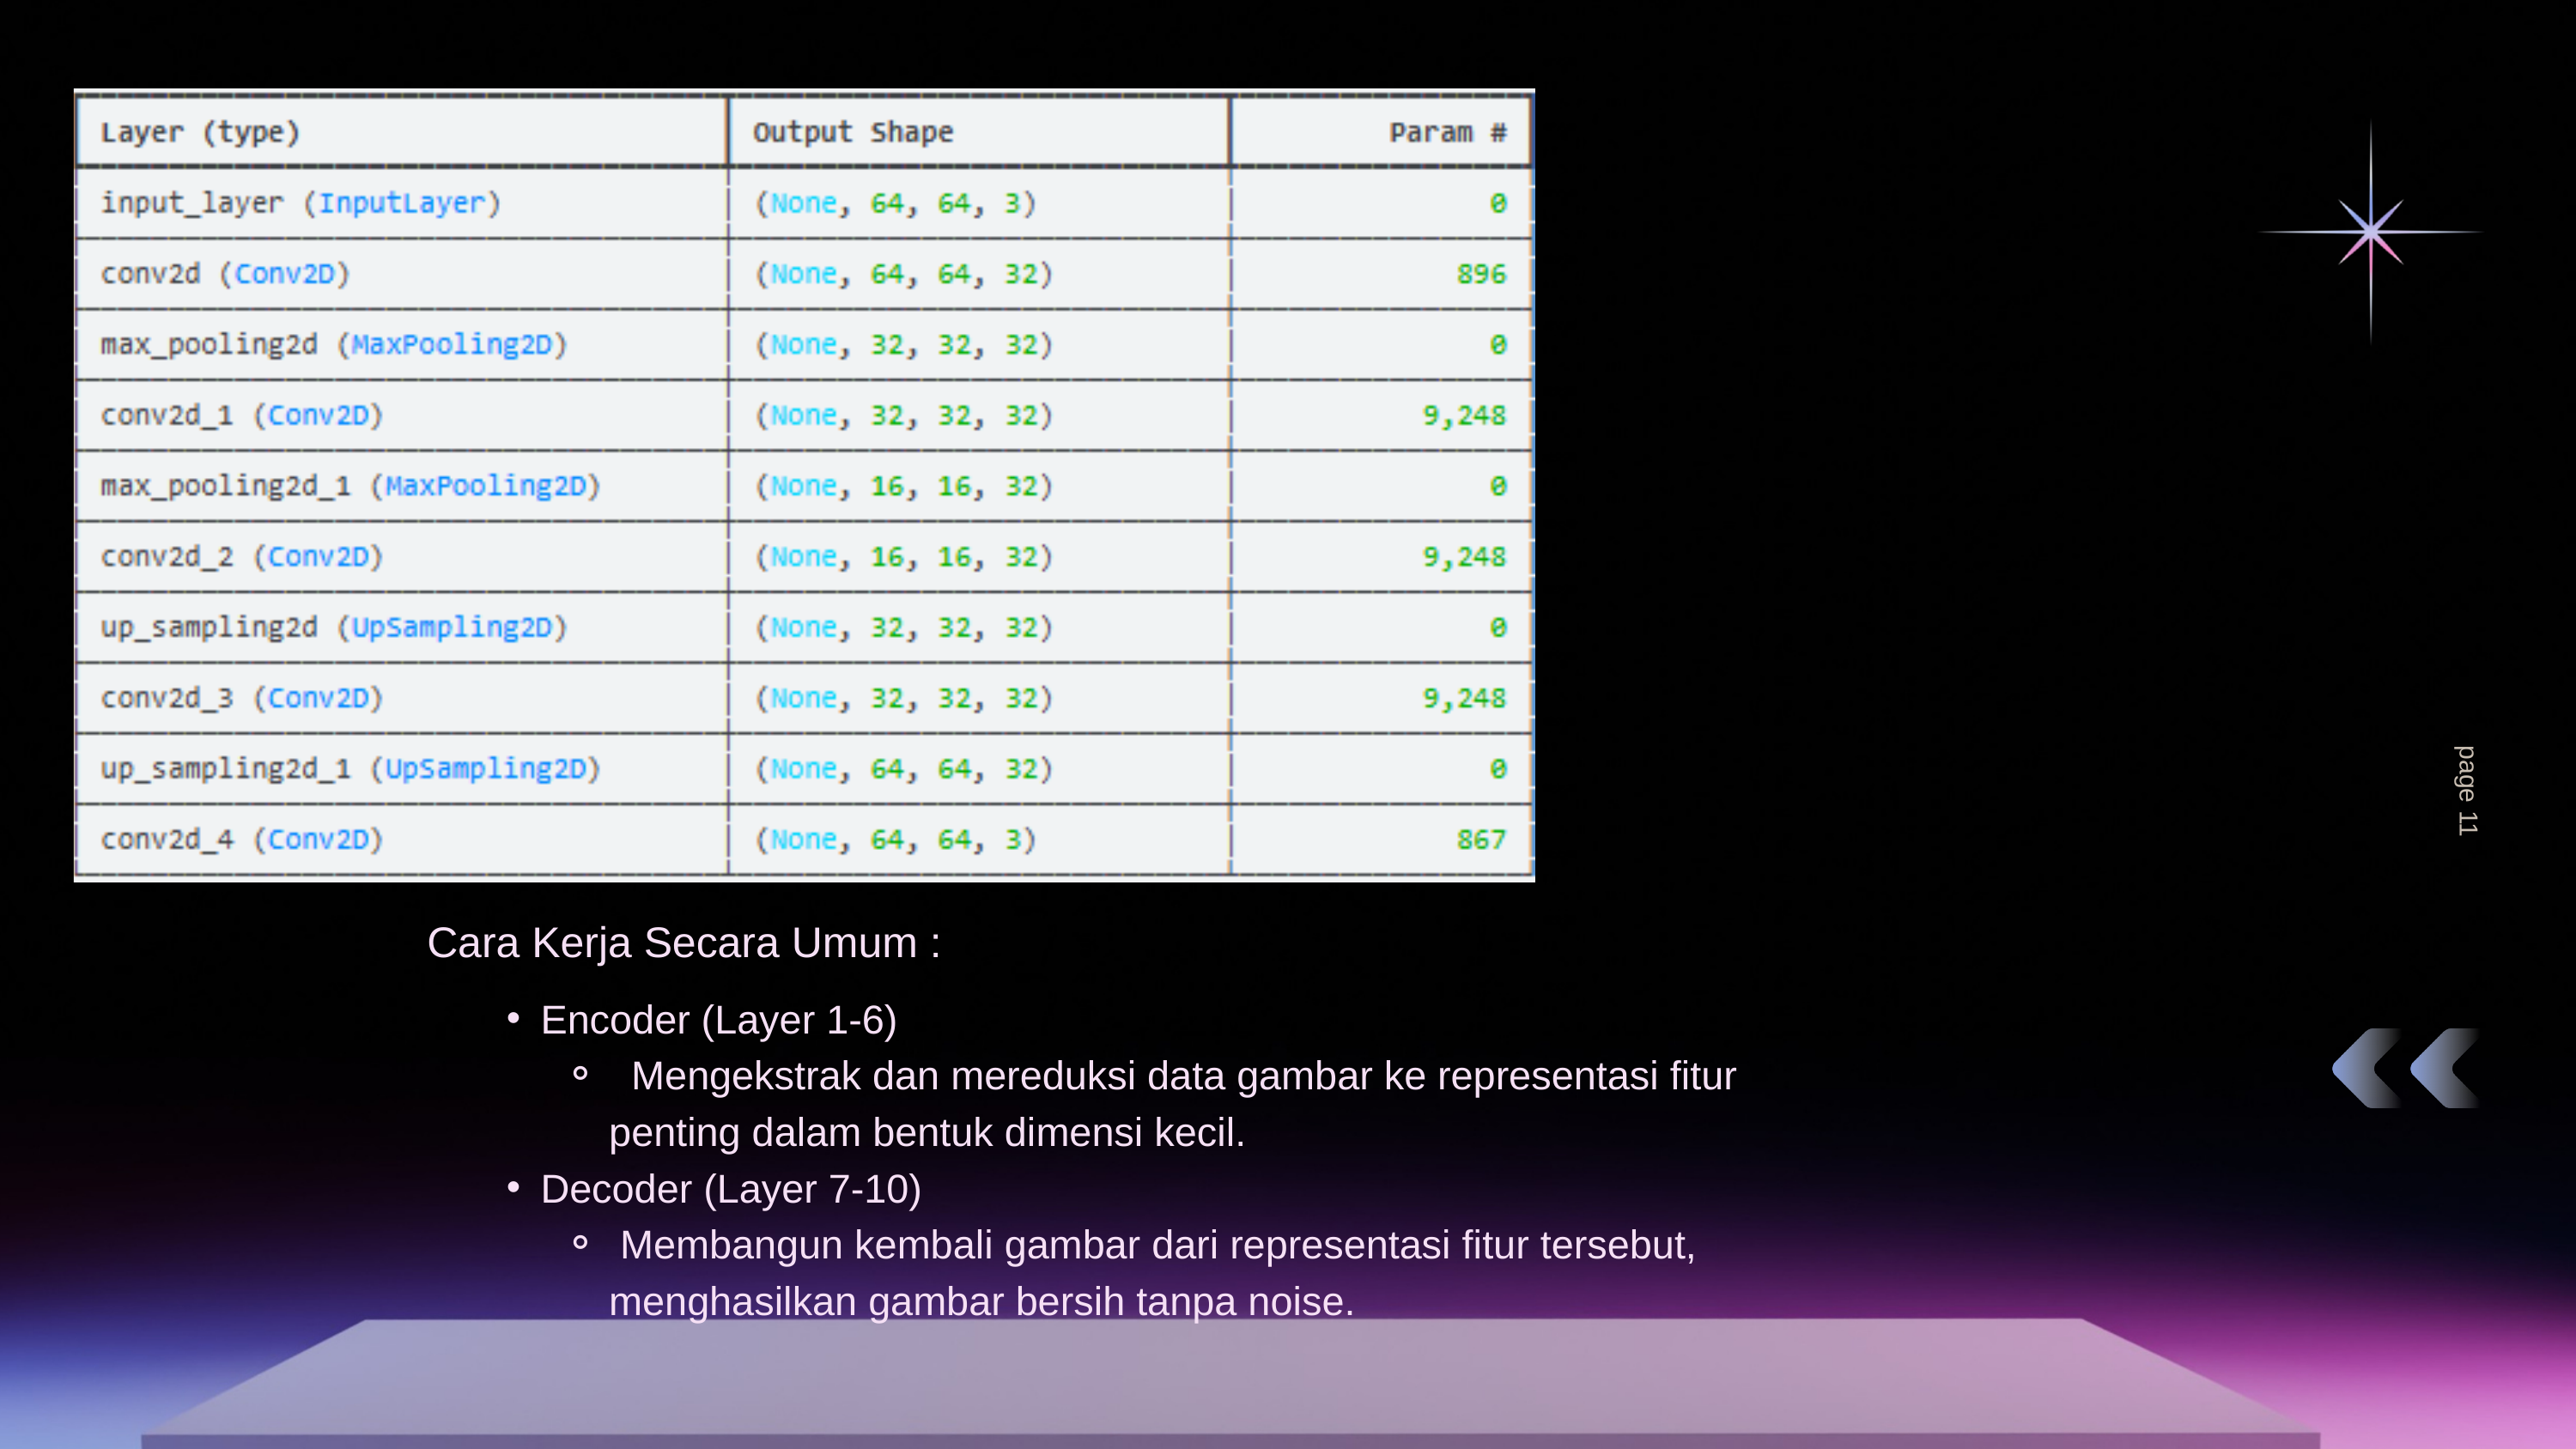

page 11
Cara Kerja Secara Umum :
Encoder (Layer 1-6)
  Mengekstrak dan mereduksi data gambar ke representasi fitur penting dalam bentuk dimensi kecil.
Decoder (Layer 7-10)
 Membangun kembali gambar dari representasi fitur tersebut, menghasilkan gambar bersih tanpa noise.